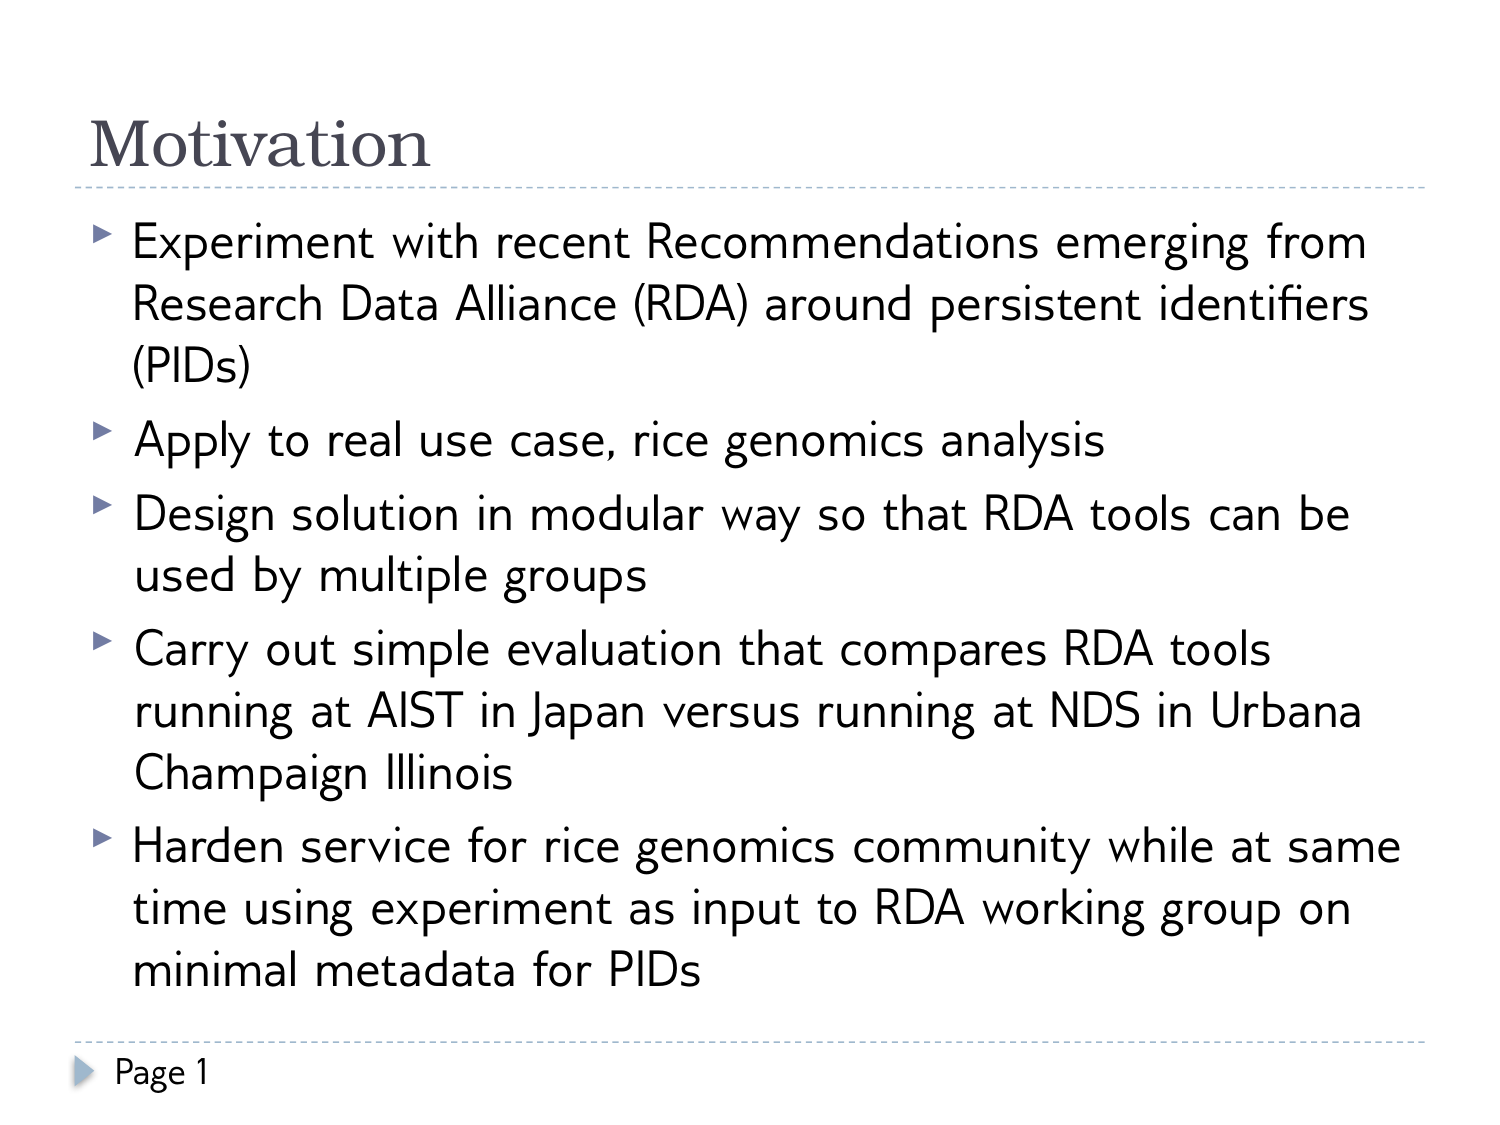

# Motivation
Experiment with recent Recommendations emerging from Research Data Alliance (RDA) around persistent identifiers (PIDs)
Apply to real use case, rice genomics analysis
Design solution in modular way so that RDA tools can be used by multiple groups
Carry out simple evaluation that compares RDA tools running at AIST in Japan versus running at NDS in Urbana Champaign Illinois
Harden service for rice genomics community while at same time using experiment as input to RDA working group on minimal metadata for PIDs
Page 1